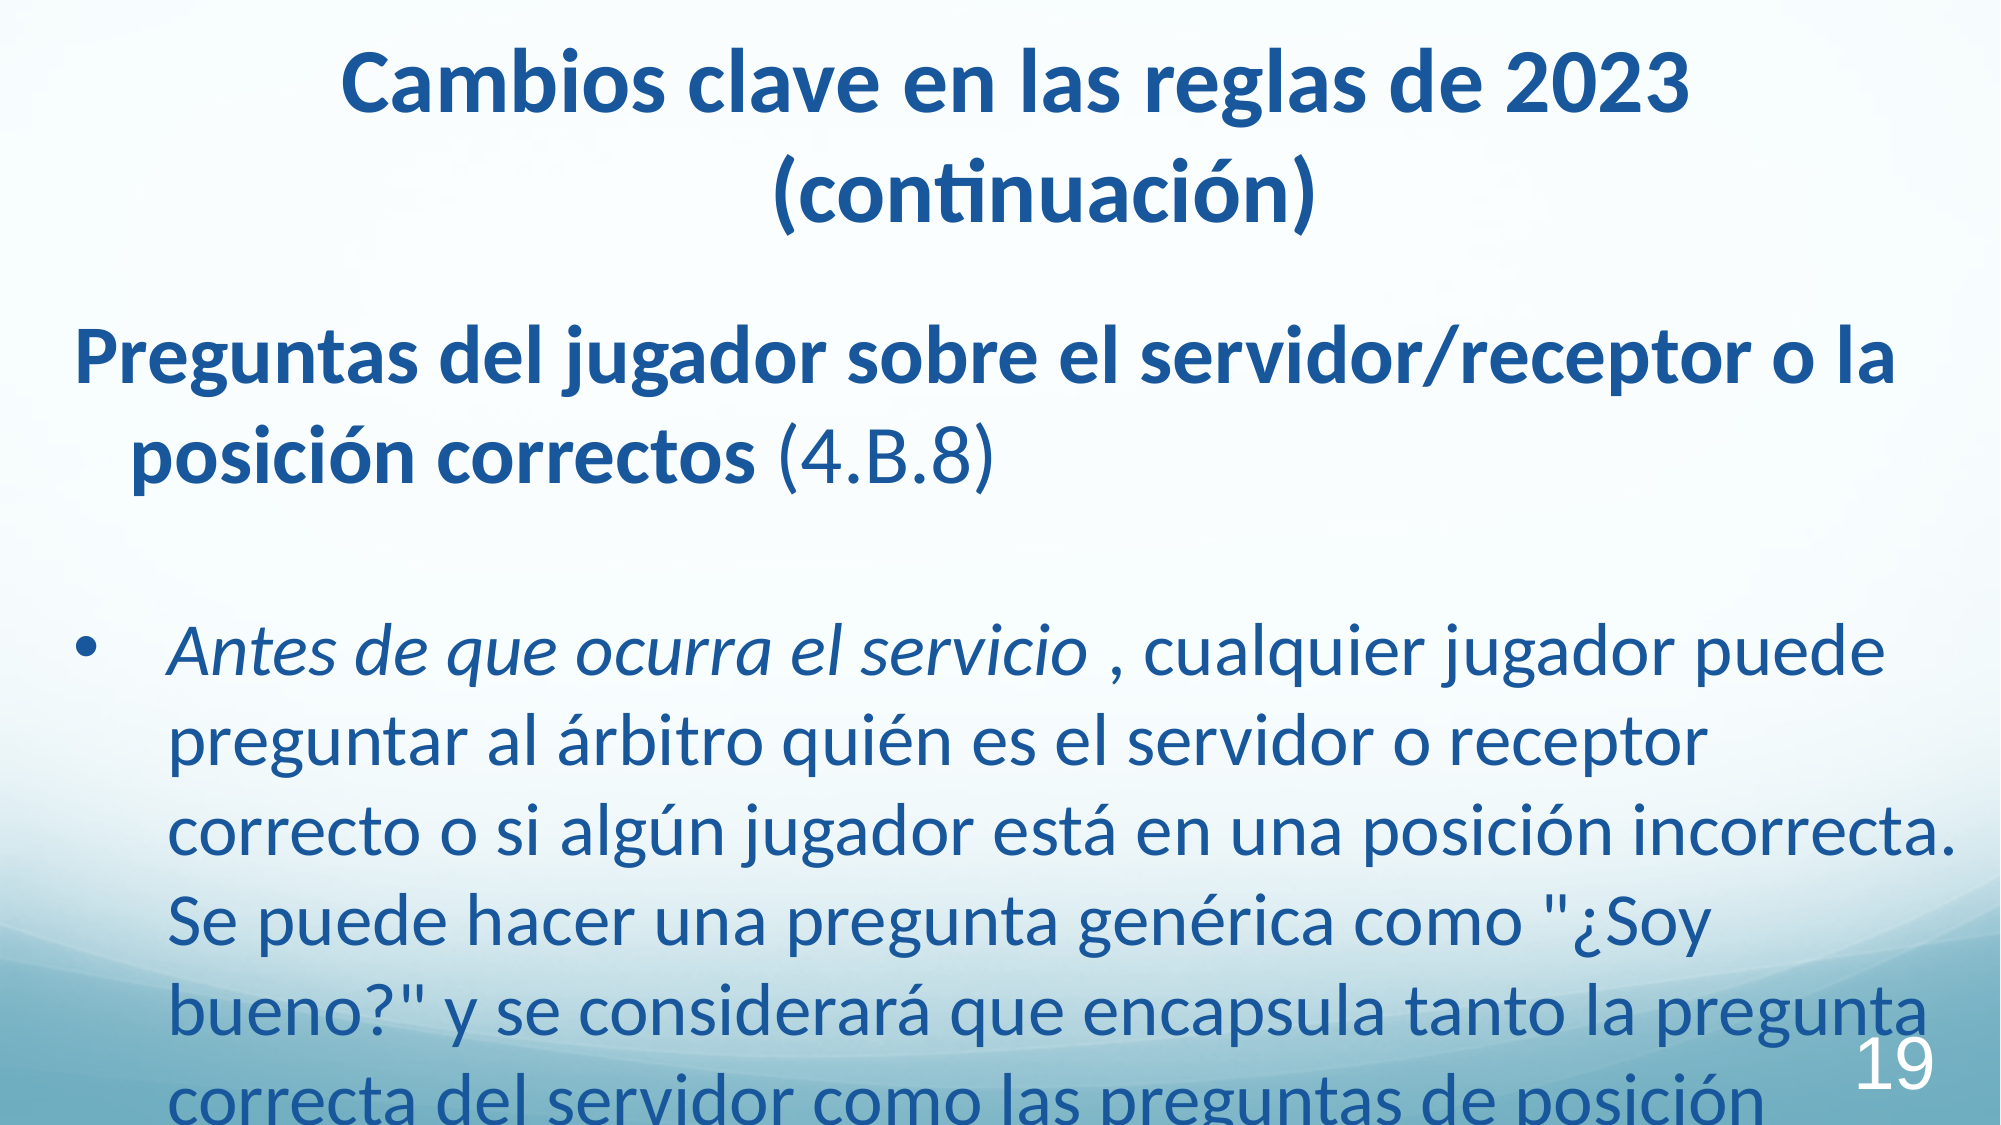

Cambios clave en las reglas de 2023 (continuación)

Preguntas del jugador sobre el servidor/receptor o la posición correctos (4.B.8)

Antes de que ocurra el servicio , cualquier jugador puede preguntar al árbitro quién es el servidor o receptor correcto o si algún jugador está en una posición incorrecta. Se puede hacer una pregunta genérica como "¿Soy bueno?" y se considerará que encapsula tanto la pregunta correcta del servidor como las preguntas de posición correctas si las hace el equipo que saca.

19